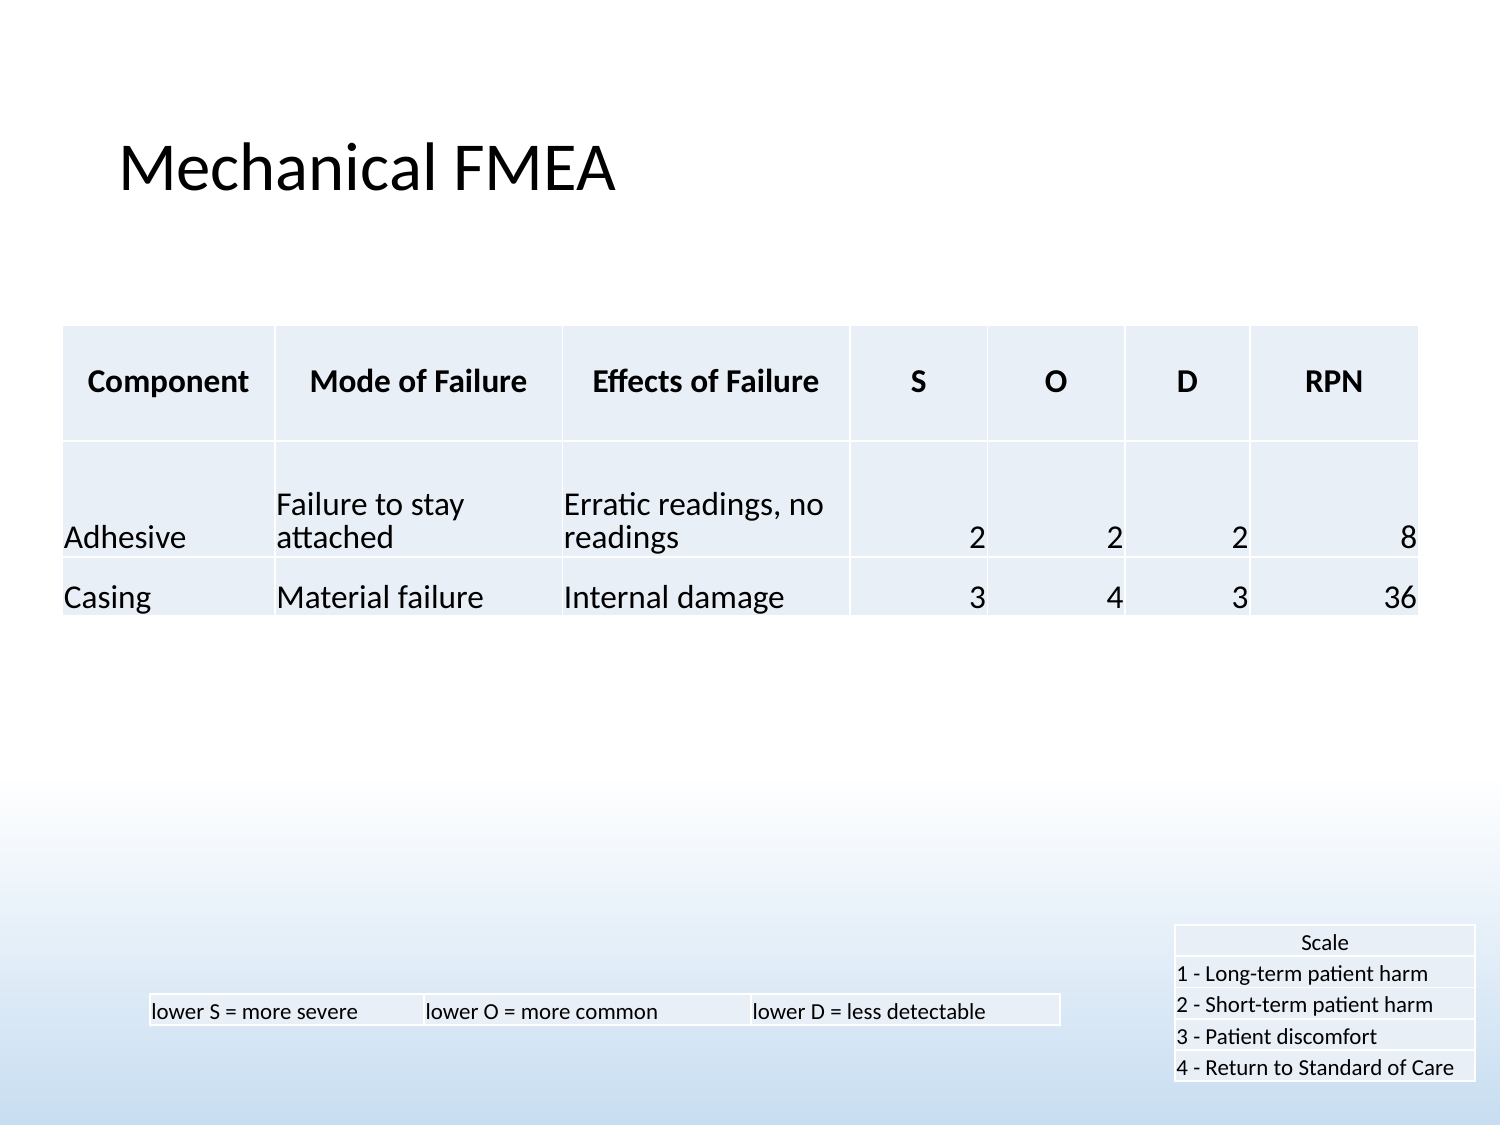

# Mechanical FMEA
| Component | Mode of Failure | Effects of Failure | S | O | D | RPN |
| --- | --- | --- | --- | --- | --- | --- |
| Adhesive | Failure to stay attached | Erratic readings, no readings | 2 | 2 | 2 | 8 |
| Casing | Material failure | Internal damage | 3 | 4 | 3 | 36 |
| Scale |
| --- |
| 1 - Long-term patient harm |
| 2 - Short-term patient harm |
| 3 - Patient discomfort |
| 4 - Return to Standard of Care |
| lower S = more severe | lower O = more common | lower D = less detectable |
| --- | --- | --- |